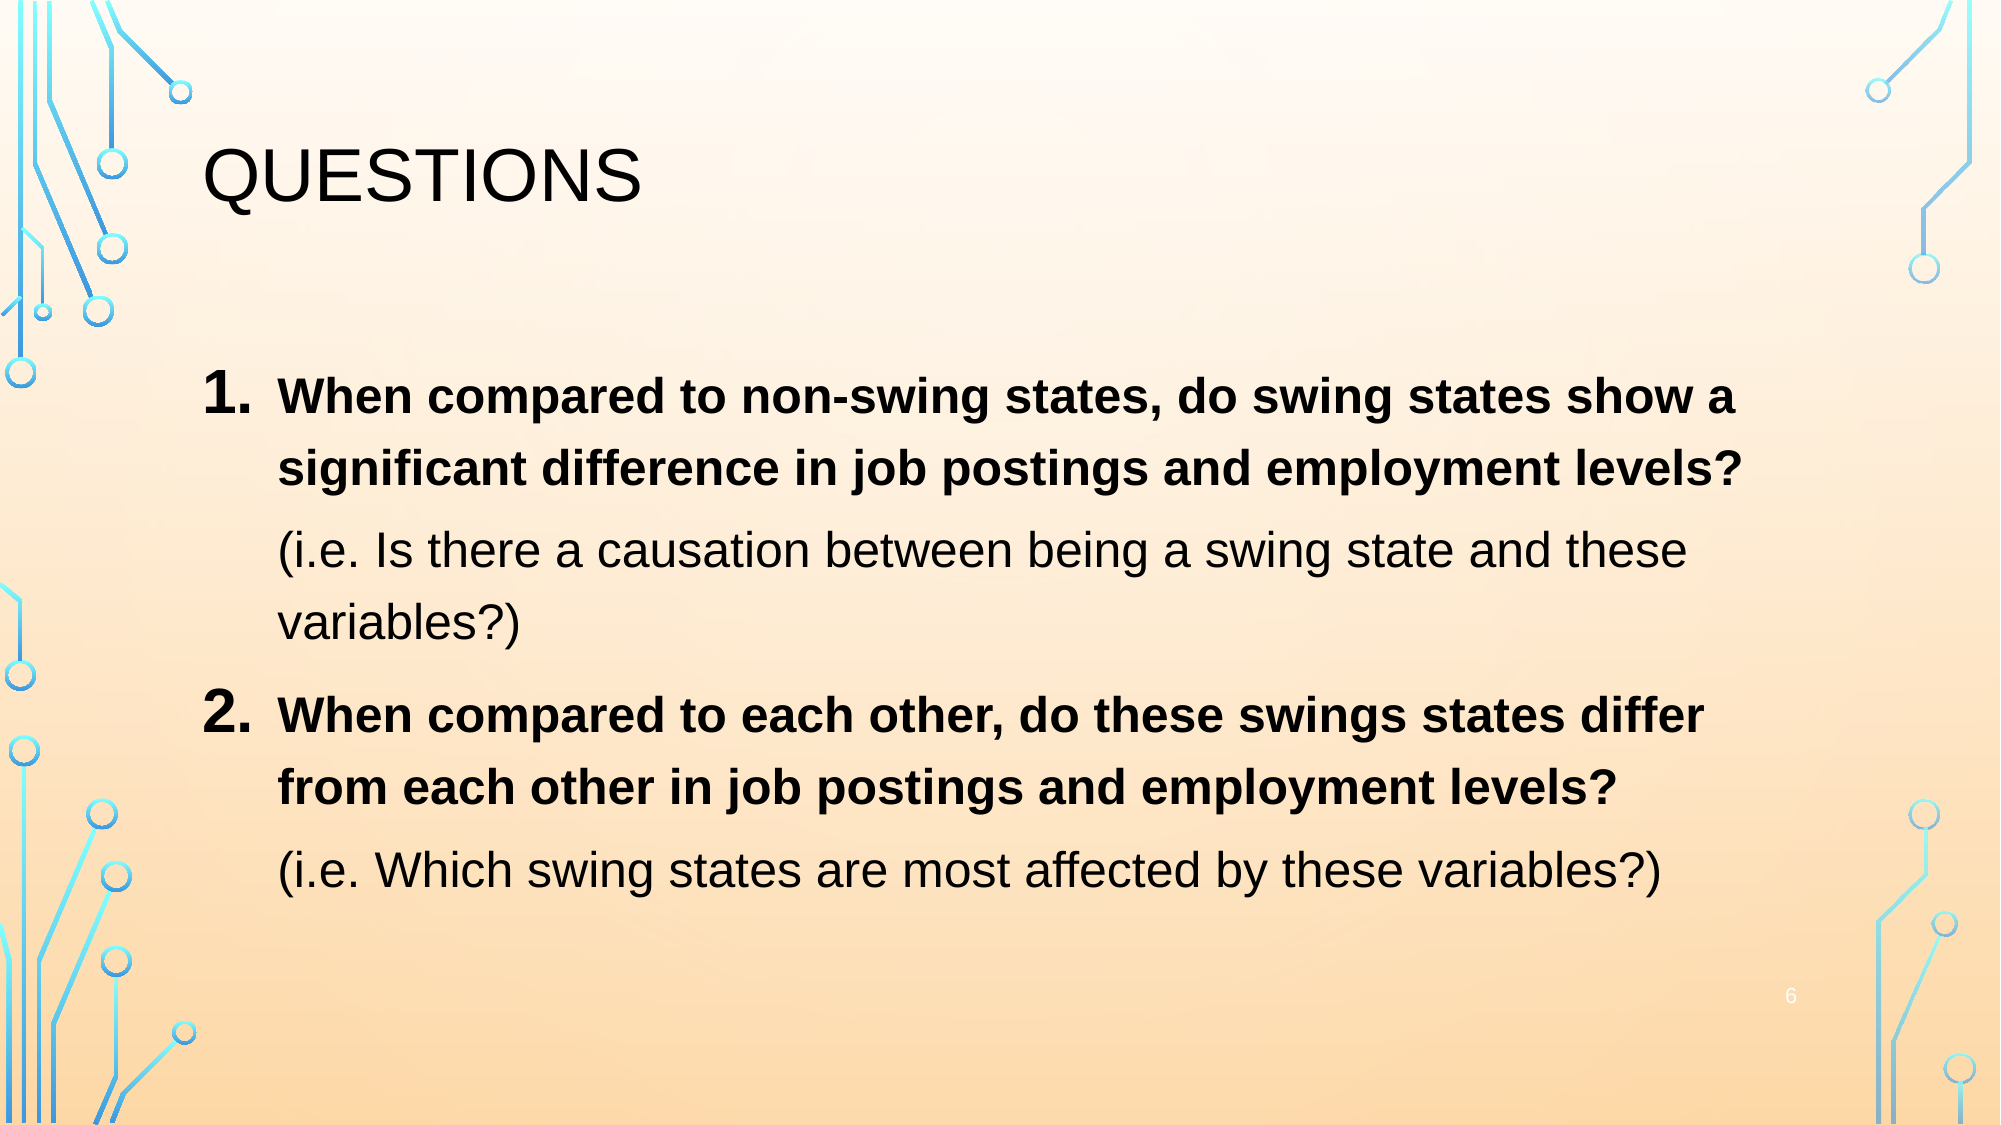

# Questions
When compared to non-swing states, do swing states show a significant difference in job postings and employment levels?
(i.e. Is there a causation between being a swing state and these variables?)
When compared to each other, do these swings states differ from each other in job postings and employment levels?
(i.e. Which swing states are most affected by these variables?)

6